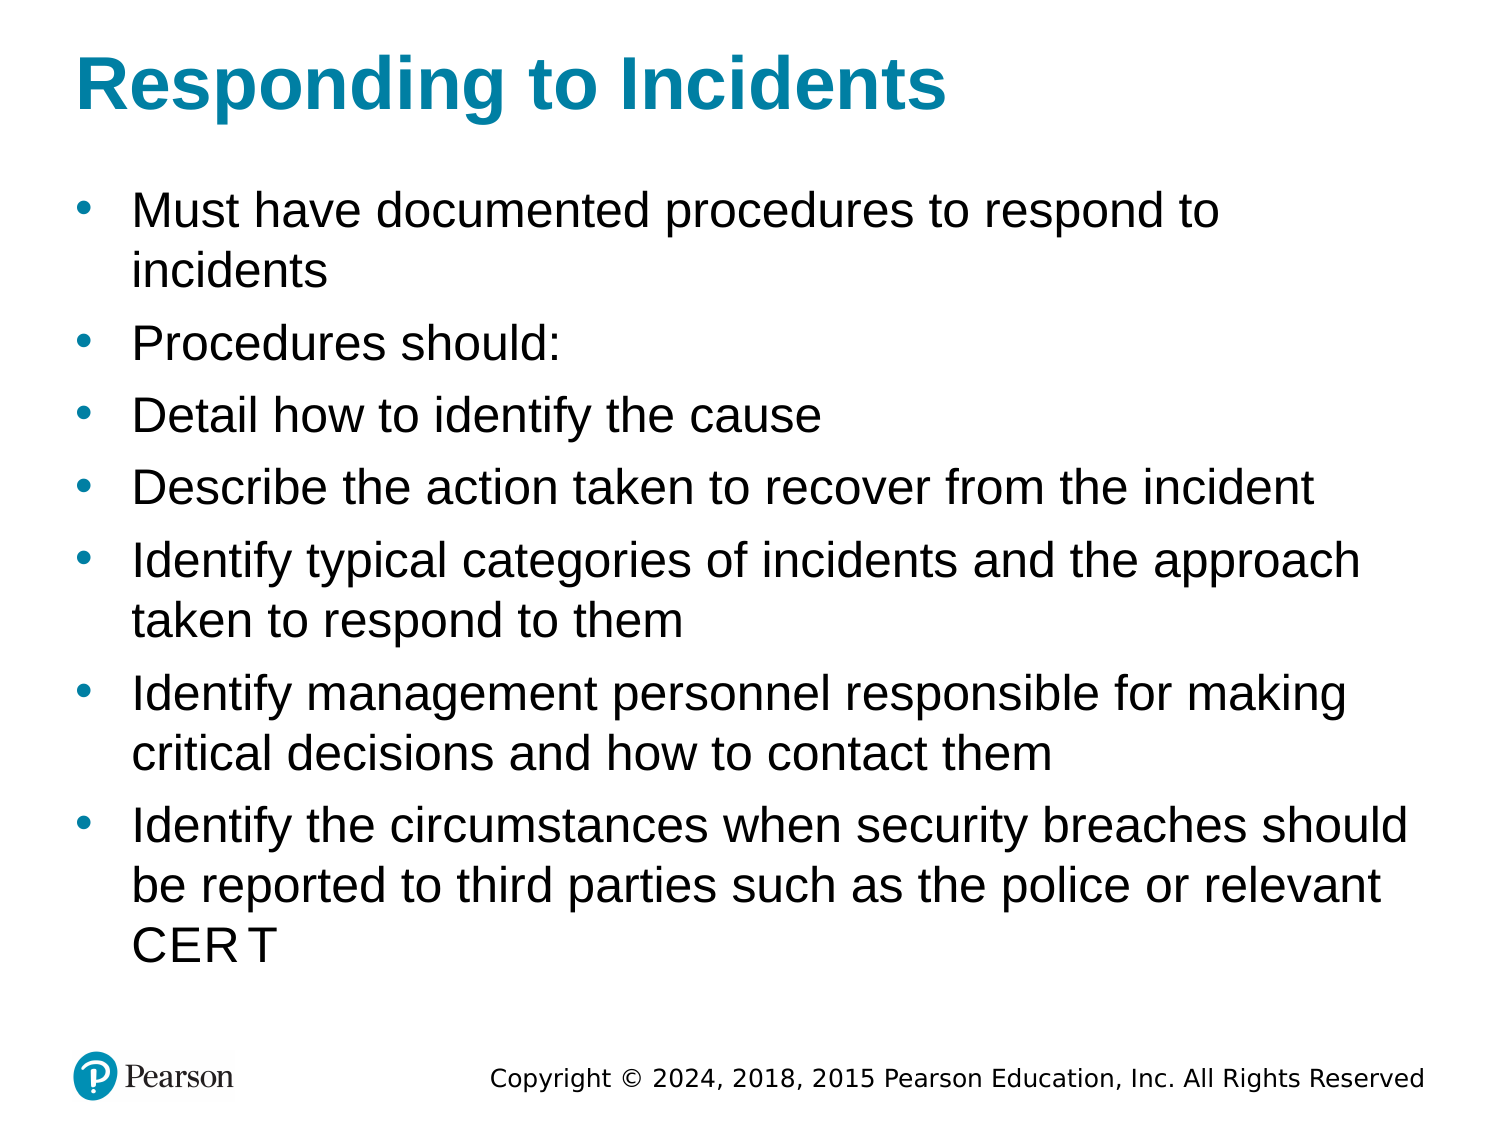

# Responding to Incidents
Must have documented procedures to respond to incidents
Procedures should:
Detail how to identify the cause
Describe the action taken to recover from the incident
Identify typical categories of incidents and the approach taken to respond to them
Identify management personnel responsible for making critical decisions and how to contact them
Identify the circumstances when security breaches should be reported to third parties such as the police or relevant C E R T